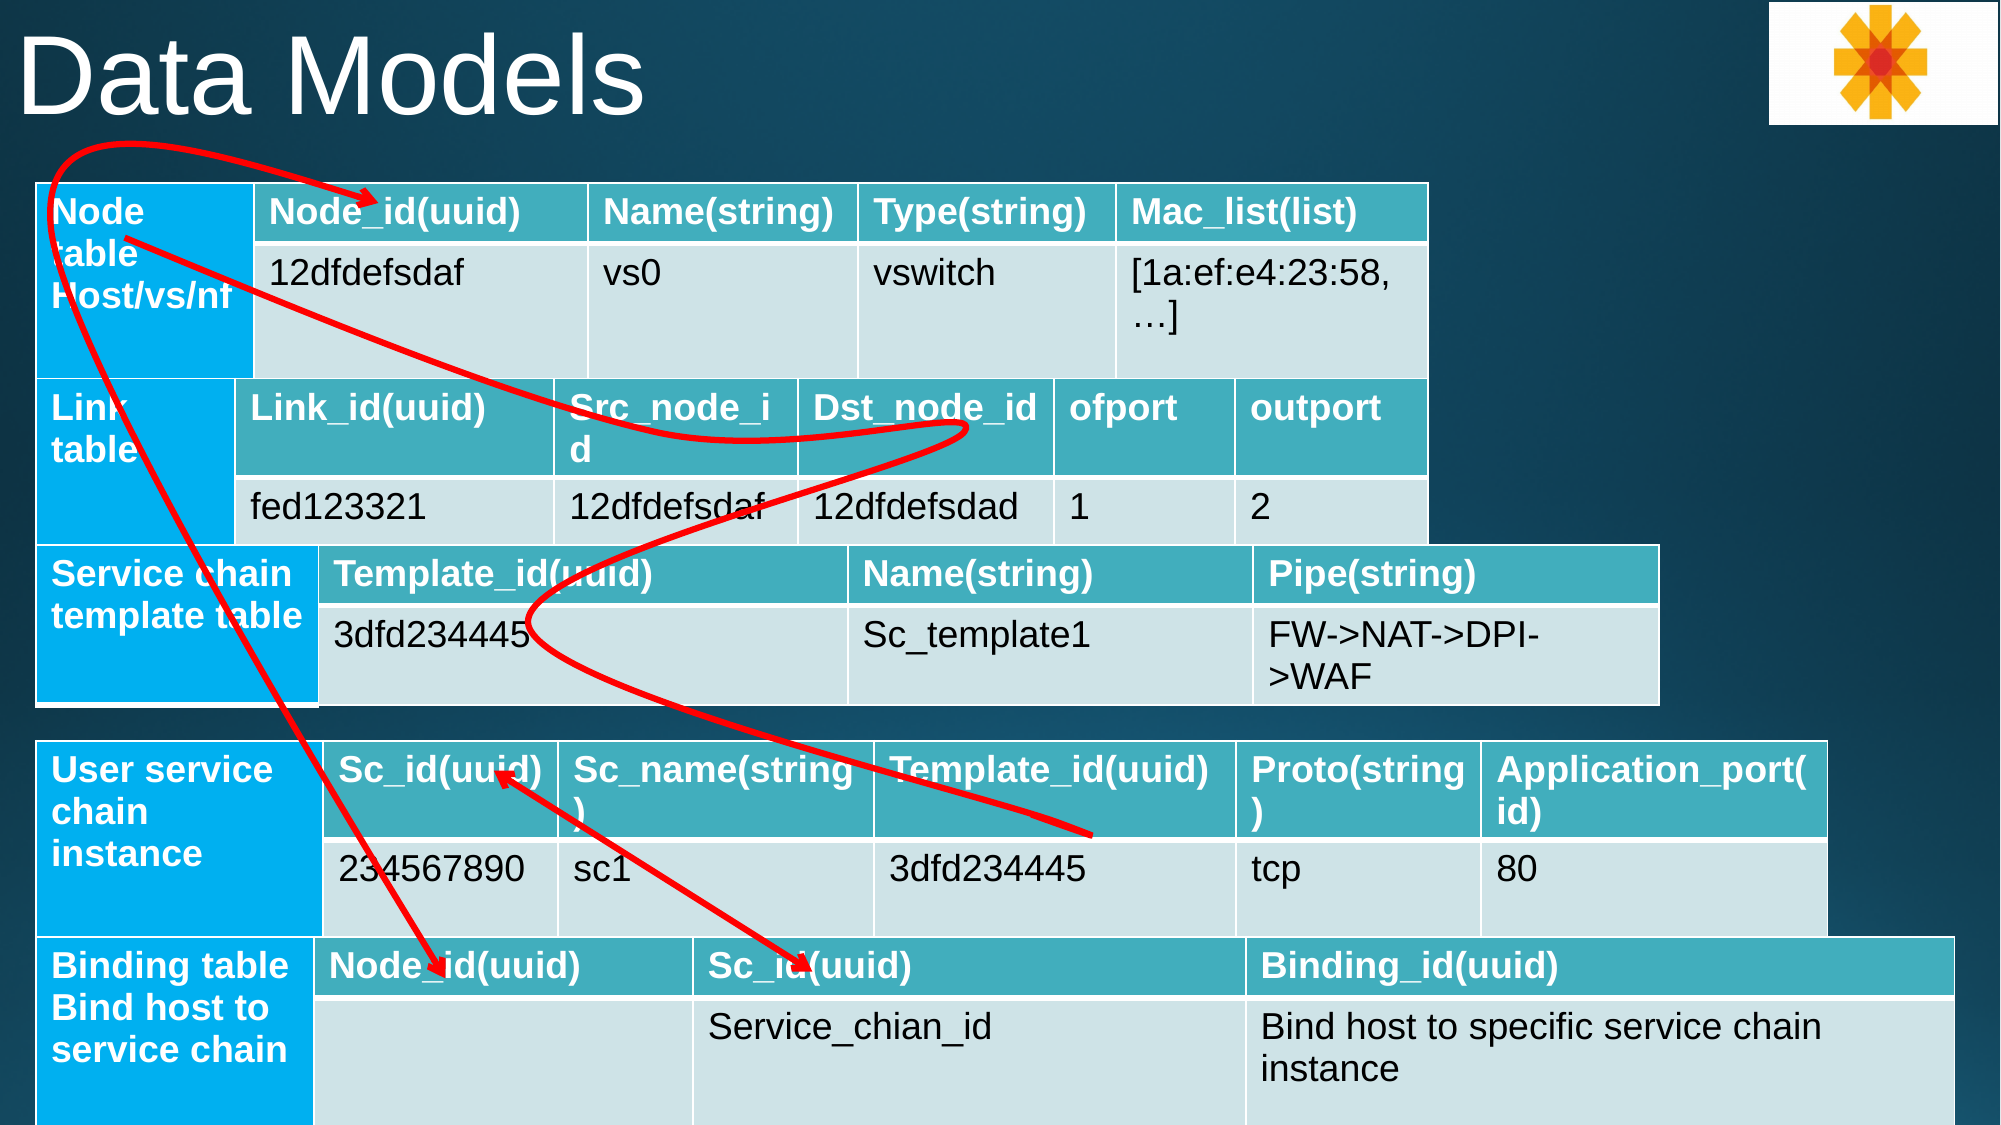

# Data Models

| Node table Host/vs/nf | Node\_id(uuid) | Name(string) | Type(string) | Mac\_list(list) |
| --- | --- | --- | --- | --- |
|  | 12dfdefsdaf | vs0 | vswitch | [1a:ef:e4:23:58,…] |

| Link table | Link\_id(uuid) | Src\_node\_id | Dst\_node\_id | ofport | outport |
| --- | --- | --- | --- | --- | --- |
|  | fed123321 | 12dfdefsdaf | 12dfdefsdad | 1 | 2 |
| Service chain template table | Template\_id(uuid) | Name(string) | Pipe(string) |
| --- | --- | --- | --- |
|  | 3dfd234445 | Sc\_template1 | FW->NAT->DPI->WAF |
| User service chain instance | Sc\_id(uuid) | Sc\_name(string) | Template\_id(uuid) | Proto(string) | Application\_port(id) |
| --- | --- | --- | --- | --- | --- |
|  | 234567890 | sc1 | 3dfd234445 | tcp | 80 |

| Binding table Bind host to service chain | Node\_id(uuid) | Sc\_id(uuid) | Binding\_id(uuid) |
| --- | --- | --- | --- |
|  |  | Service\_chian\_id | Bind host to specific service chain instance |